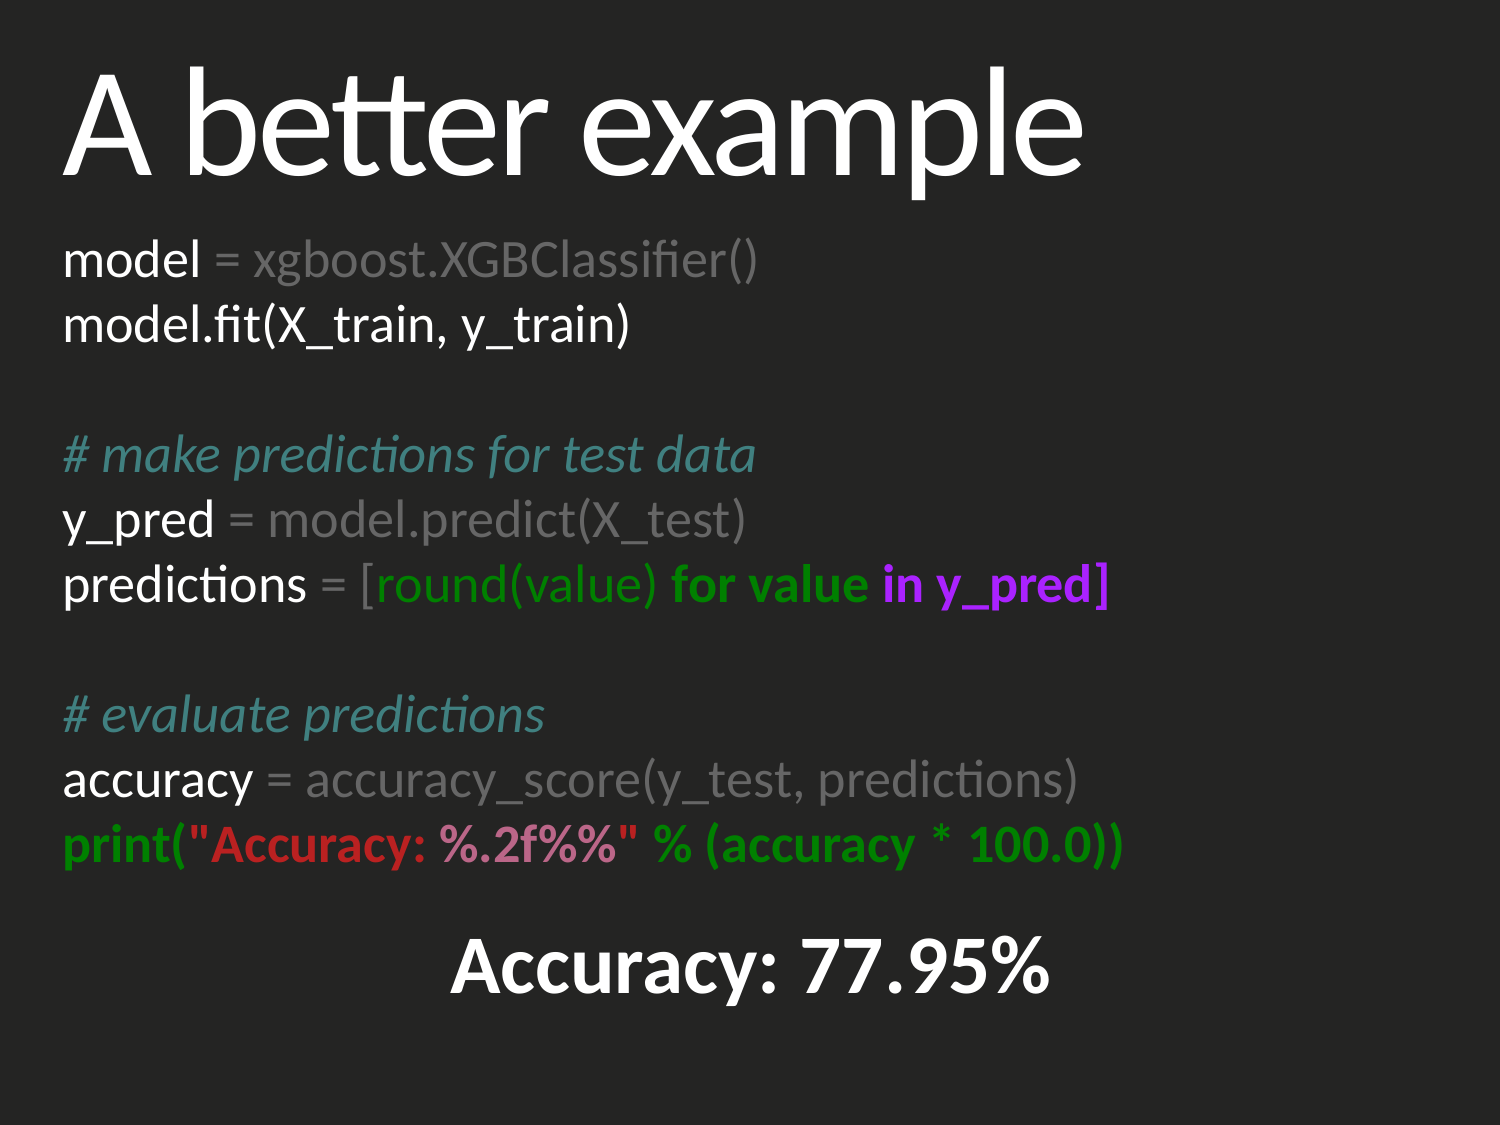

A better example
model = xgboost.XGBClassifier()
model.fit(X_train, y_train)

# make predictions for test data
y_pred = model.predict(X_test)
predictions = [round(value) for value in y_pred]

# evaluate predictions
accuracy = accuracy_score(y_test, predictions)
print("Accuracy: %.2f%%" % (accuracy * 100.0))
Accuracy: 77.95%